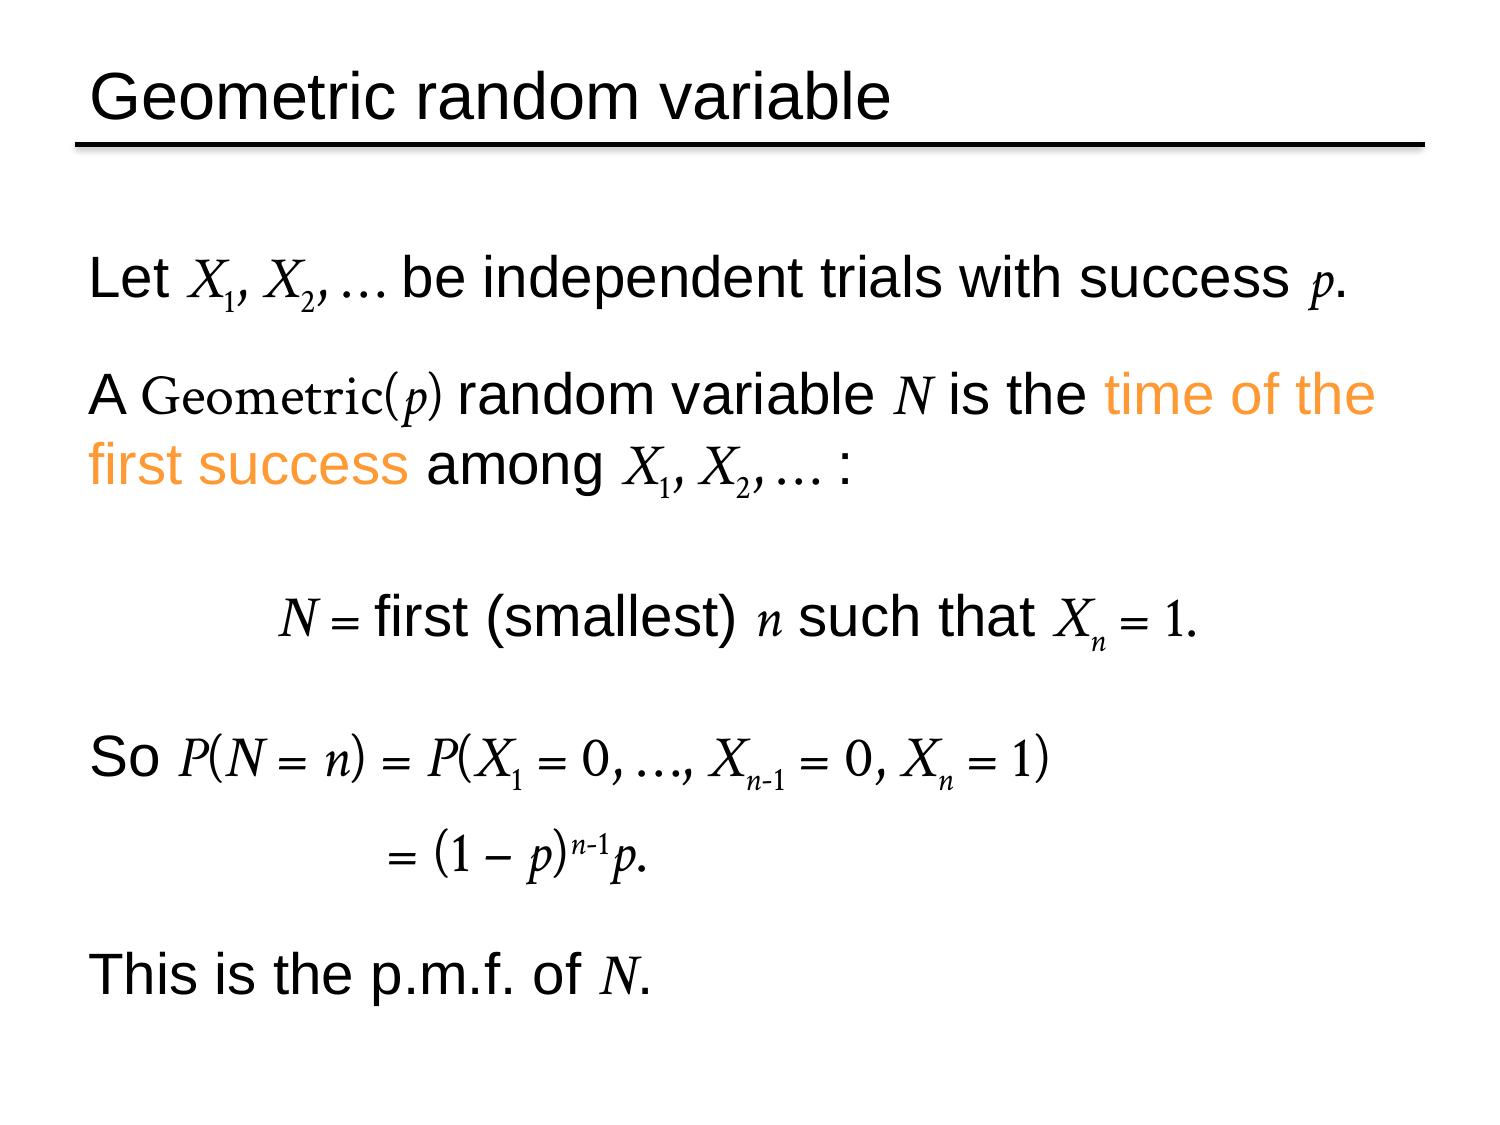

# Geometric random variable
Let X1, X2, … be independent trials with success p.
A Geometric(p) random variable N is the time of the first success among X1, X2, … :
N = first (smallest) n such that Xn = 1.
So P(N = n) = P(X1 = 0, …, Xn-1 = 0, Xn = 1)
= (1 – p)n-1p.
This is the p.m.f. of N.